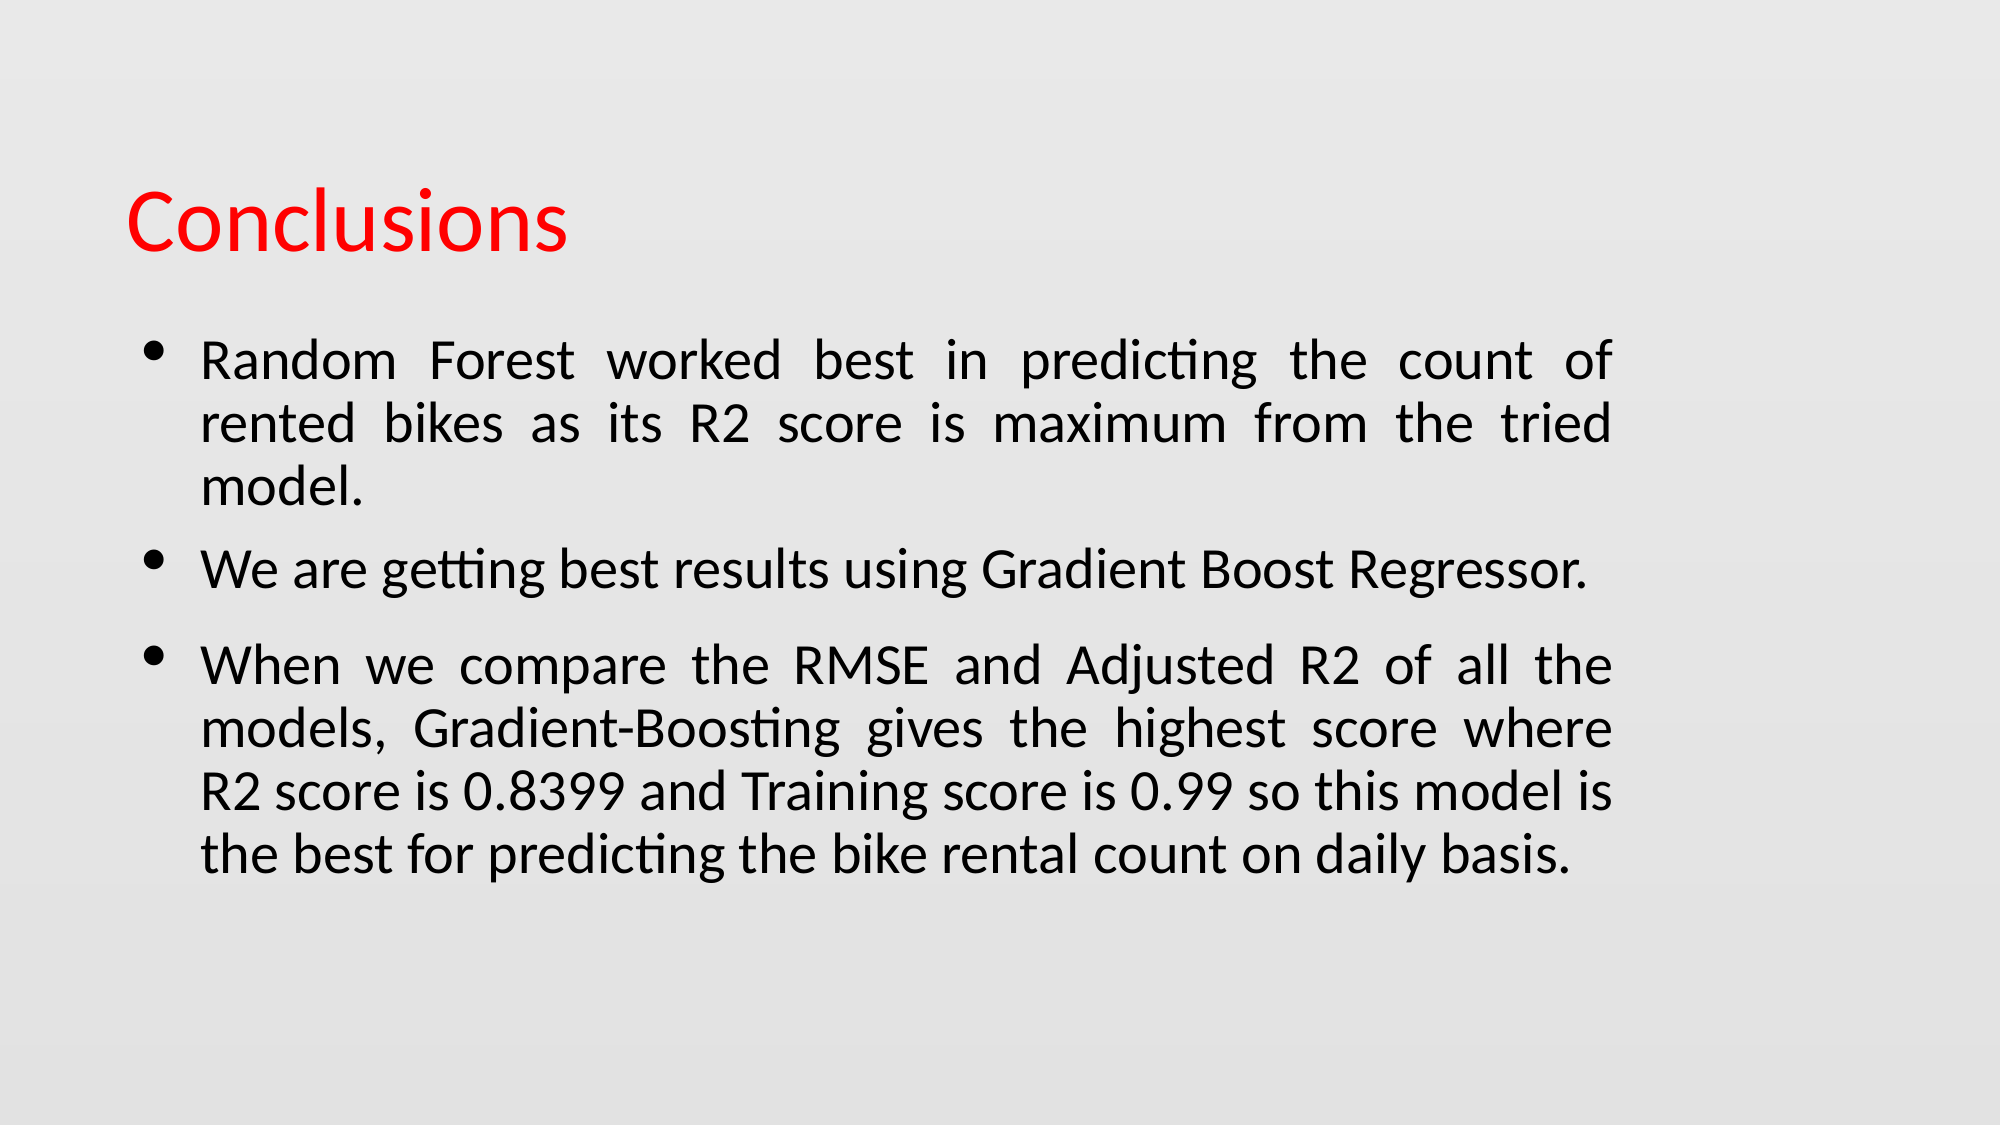

# Conclusions
Random Forest worked best in predicting the count of rented bikes as its R2 score is maximum from the tried model.
We are getting best results using Gradient Boost Regressor.
When we compare the RMSE and Adjusted R2 of all the models, Gradient-Boosting gives the highest score where R2 score is 0.8399 and Training score is 0.99 so this model is the best for predicting the bike rental count on daily basis.